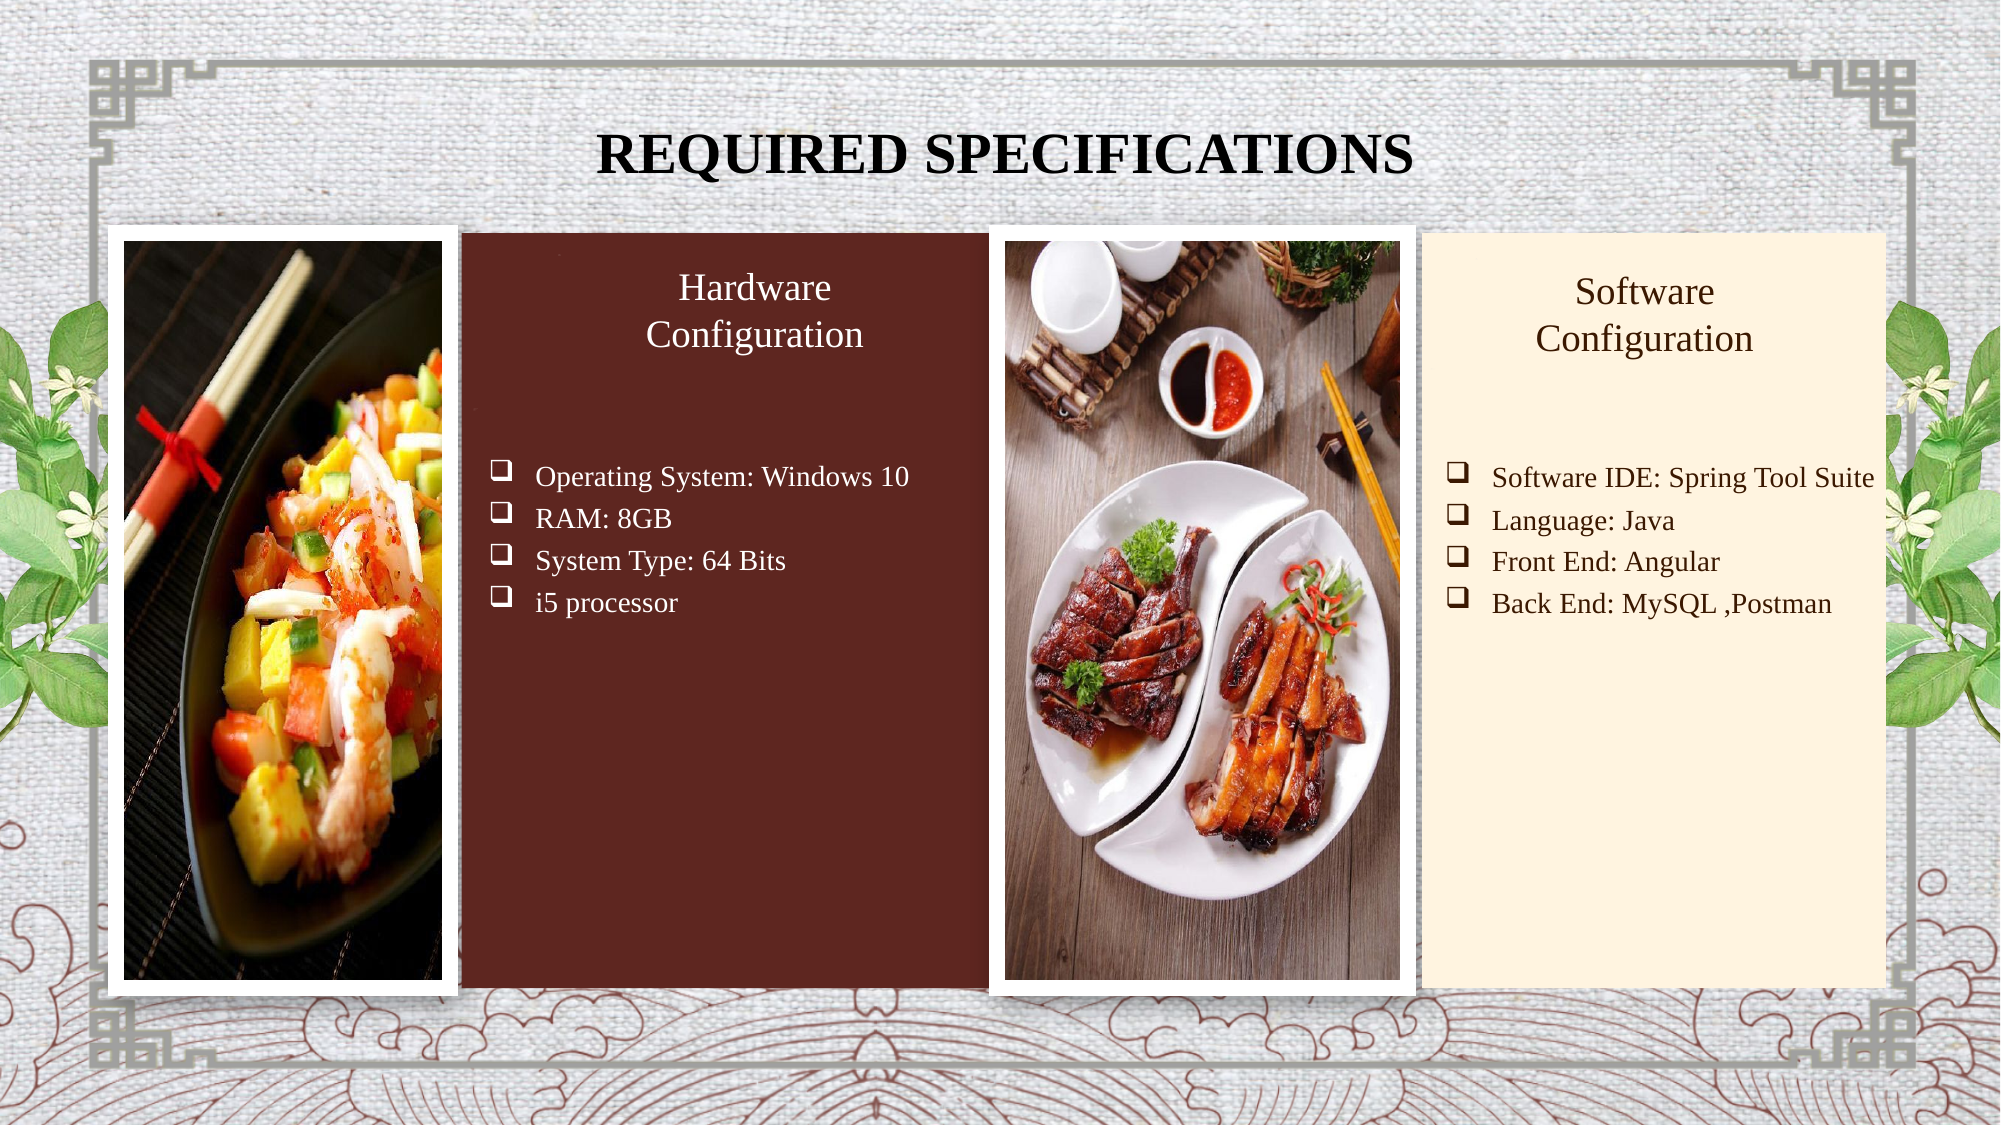

REQUIRED SPECIFICATIONS

Hardware Configuration
Software Configuration

Software IDE: Spring Tool Suite
Language: Java
Front End: Angular
Back End: MySQL ,Postman

Operating System: Windows 10
RAM: 8GB
System Type: 64 Bits
i5 processor